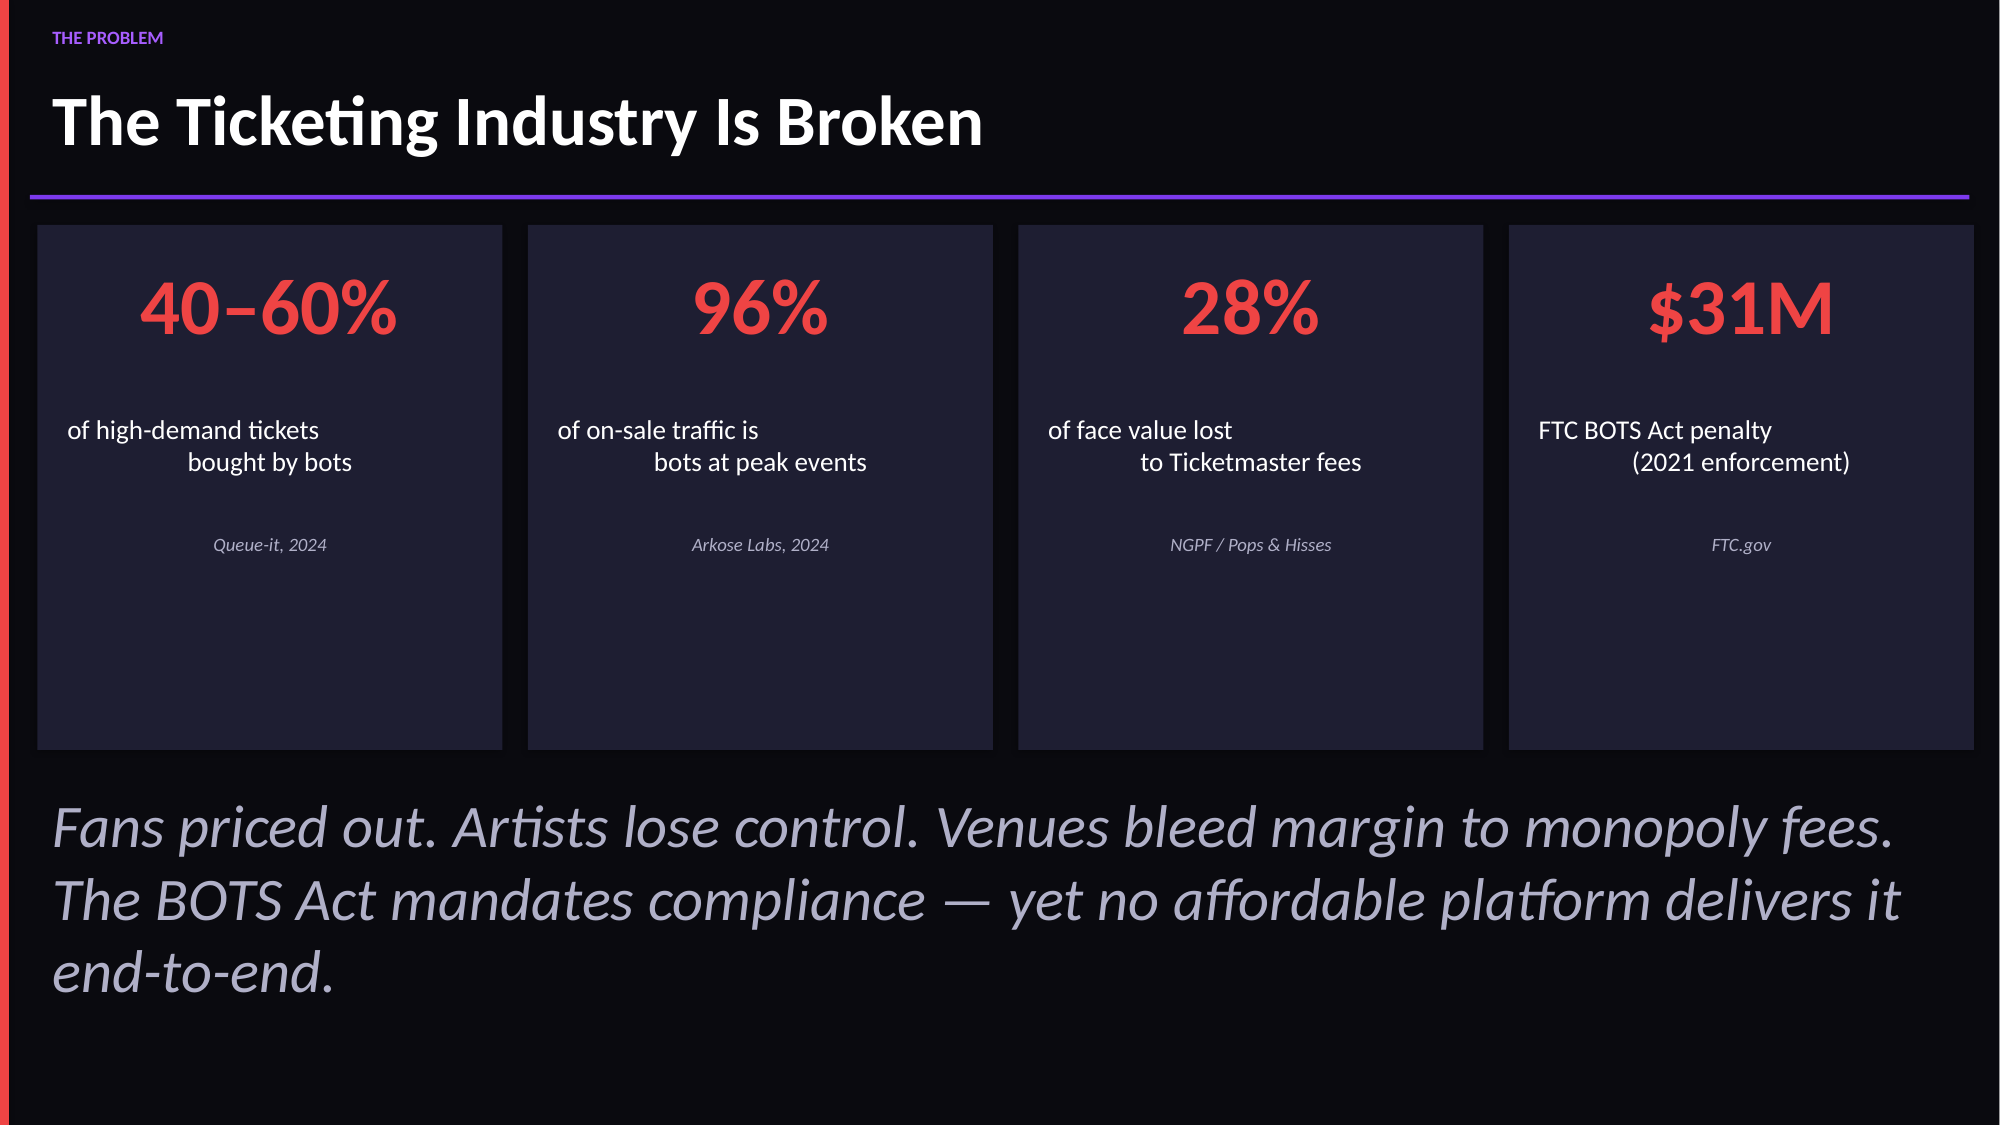

THE PROBLEM
The Ticketing Industry Is Broken

40–60%
96%
28%
$31M
of high-demand tickets
bought by bots
of on-sale traffic is
bots at peak events
of face value lost
to Ticketmaster fees
FTC BOTS Act penalty
(2021 enforcement)
Queue-it, 2024
Arkose Labs, 2024
NGPF / Pops & Hisses
FTC.gov
Fans priced out. Artists lose control. Venues bleed margin to monopoly fees. The BOTS Act mandates compliance — yet no affordable platform delivers it end-to-end.